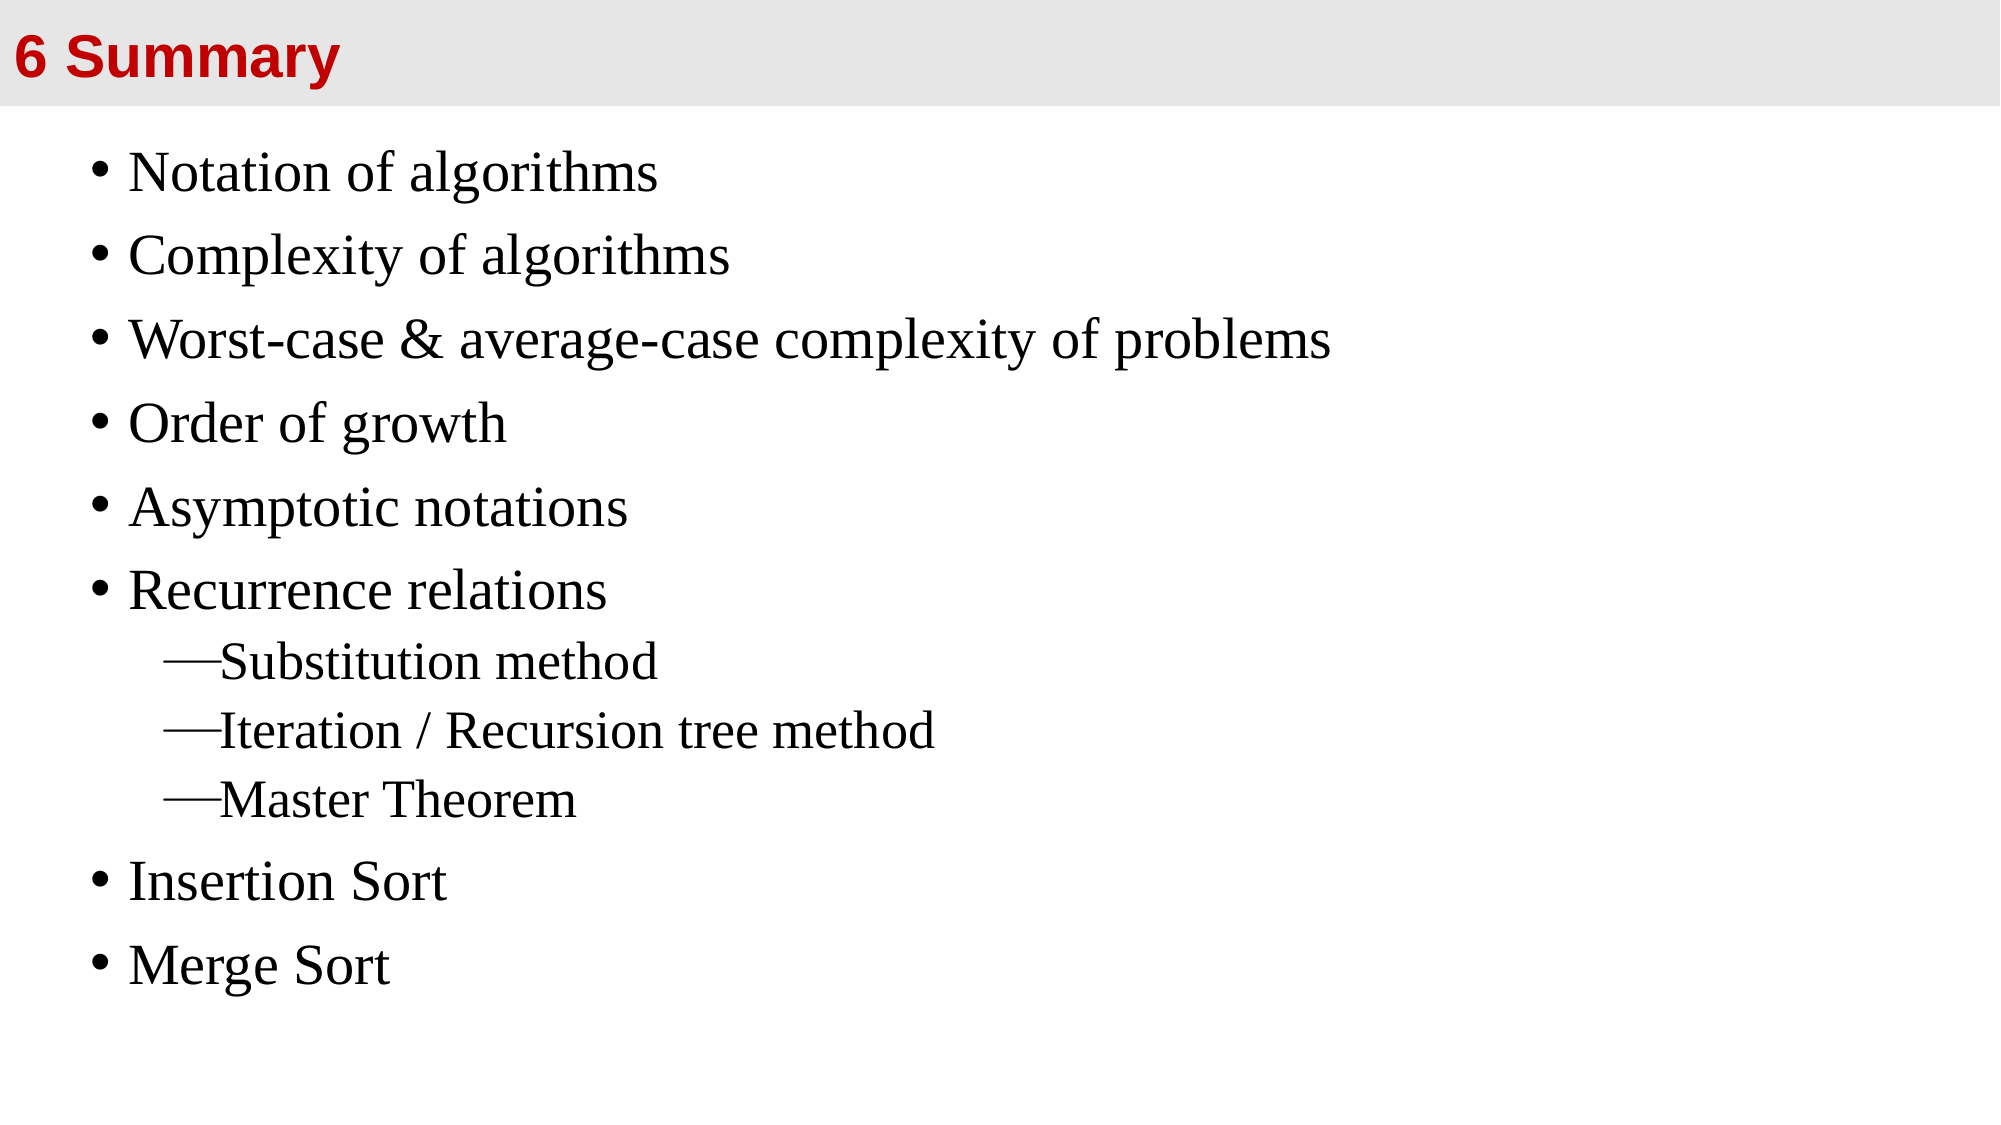

6 Summary
Notation of algorithms
Complexity of algorithms
Worst-case & average-case complexity of problems
Order of growth
Asymptotic notations
Recurrence relations
Substitution method
Iteration / Recursion tree method
Master Theorem
Insertion Sort
Merge Sort